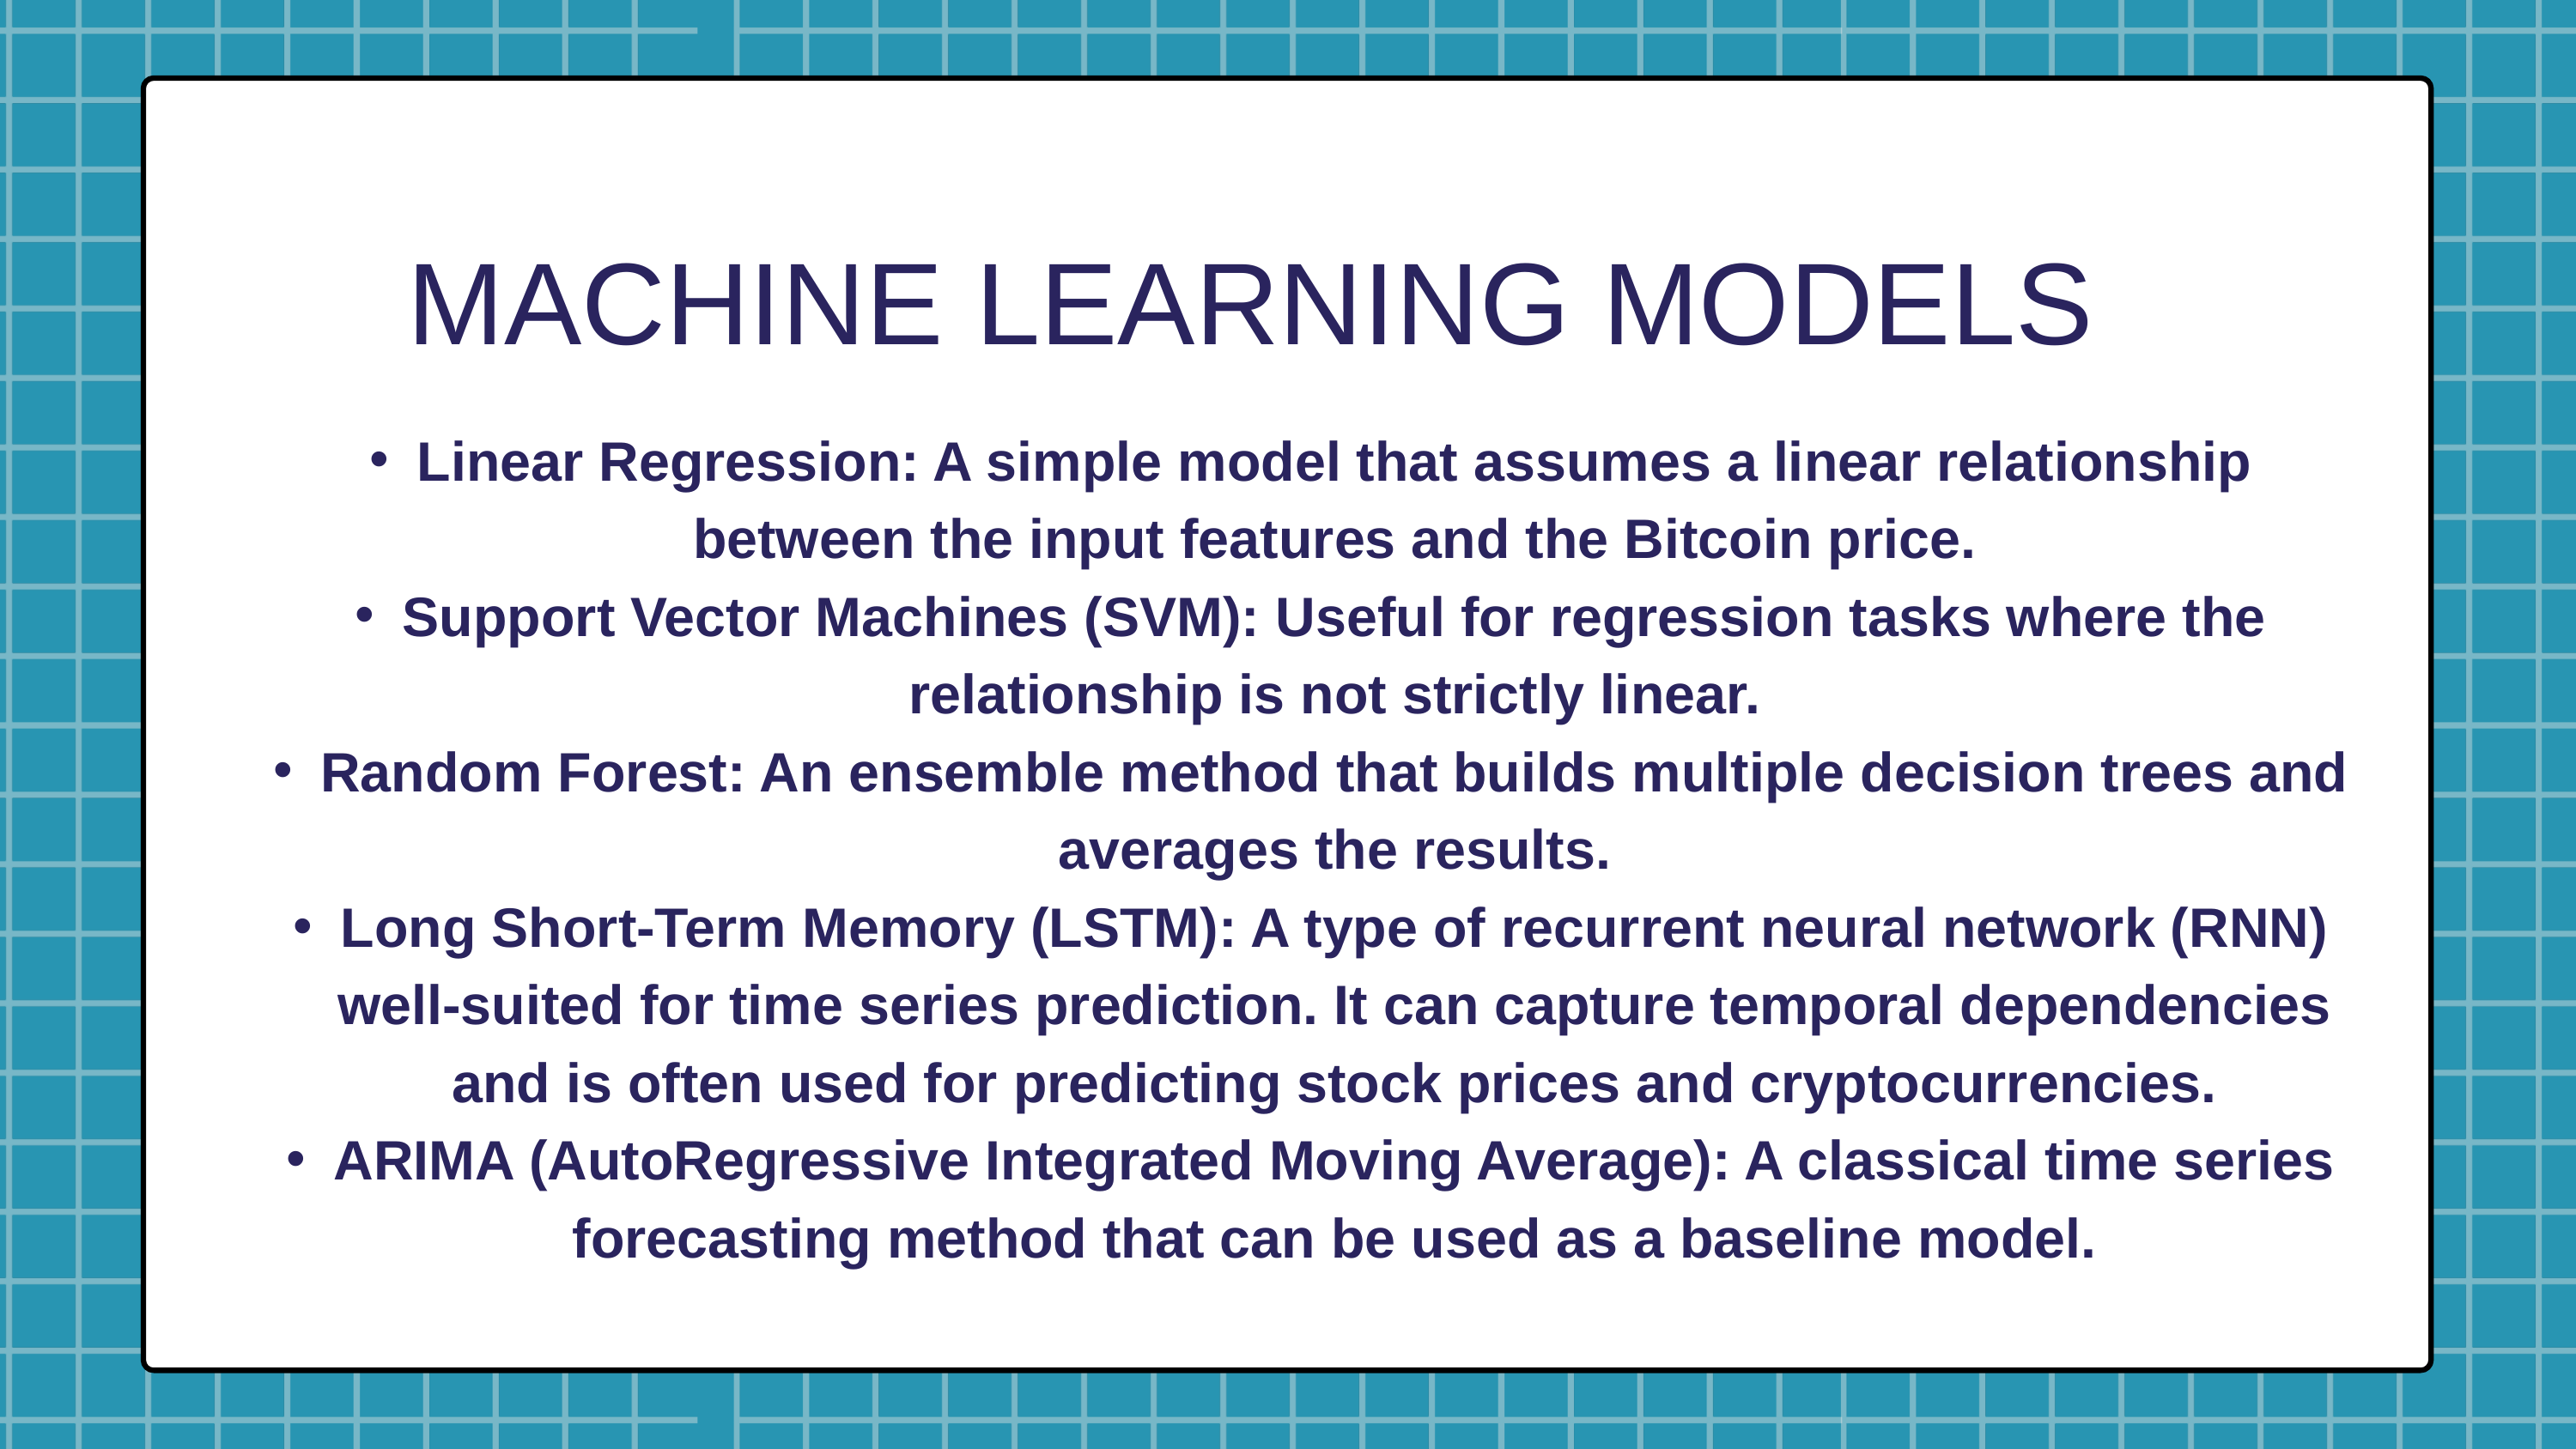

MACHINE LEARNING MODELS
Linear Regression: A simple model that assumes a linear relationship between the input features and the Bitcoin price.
Support Vector Machines (SVM): Useful for regression tasks where the relationship is not strictly linear.
Random Forest: An ensemble method that builds multiple decision trees and averages the results.
Long Short-Term Memory (LSTM): A type of recurrent neural network (RNN) well-suited for time series prediction. It can capture temporal dependencies and is often used for predicting stock prices and cryptocurrencies.
ARIMA (AutoRegressive Integrated Moving Average): A classical time series forecasting method that can be used as a baseline model.